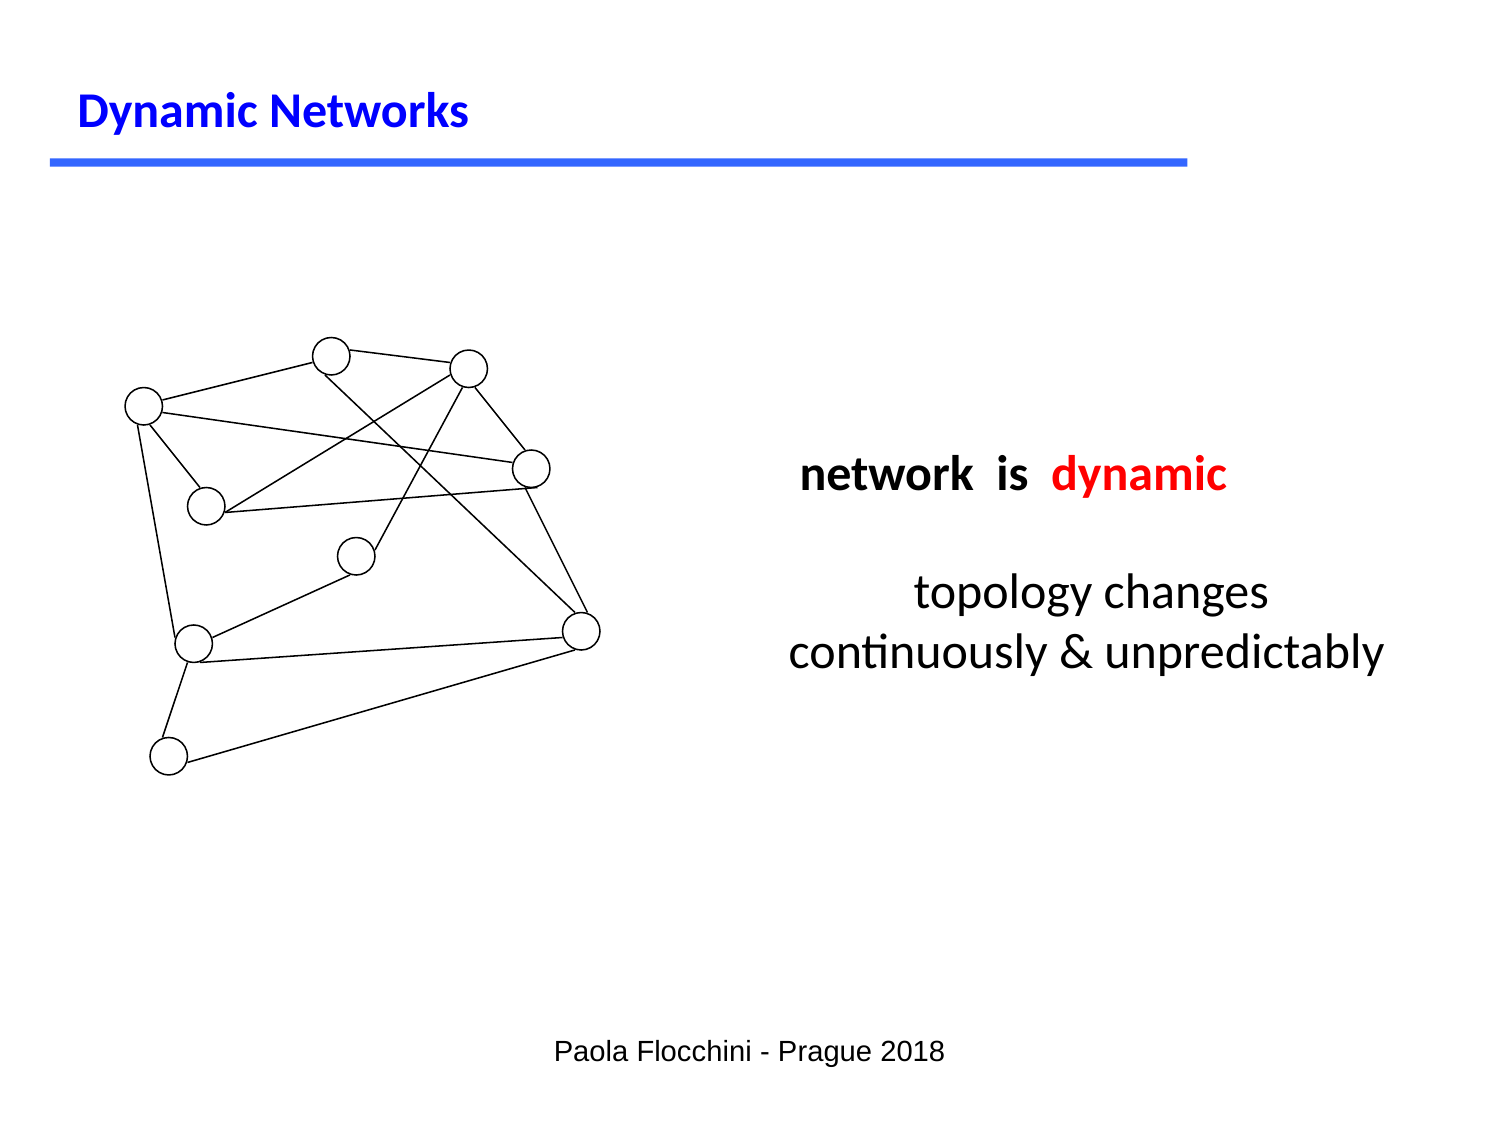

Dynamic Networks

 network  is  dynamic

 topology changes continuously & unpredictably

Paola Flocchini - Prague 2018